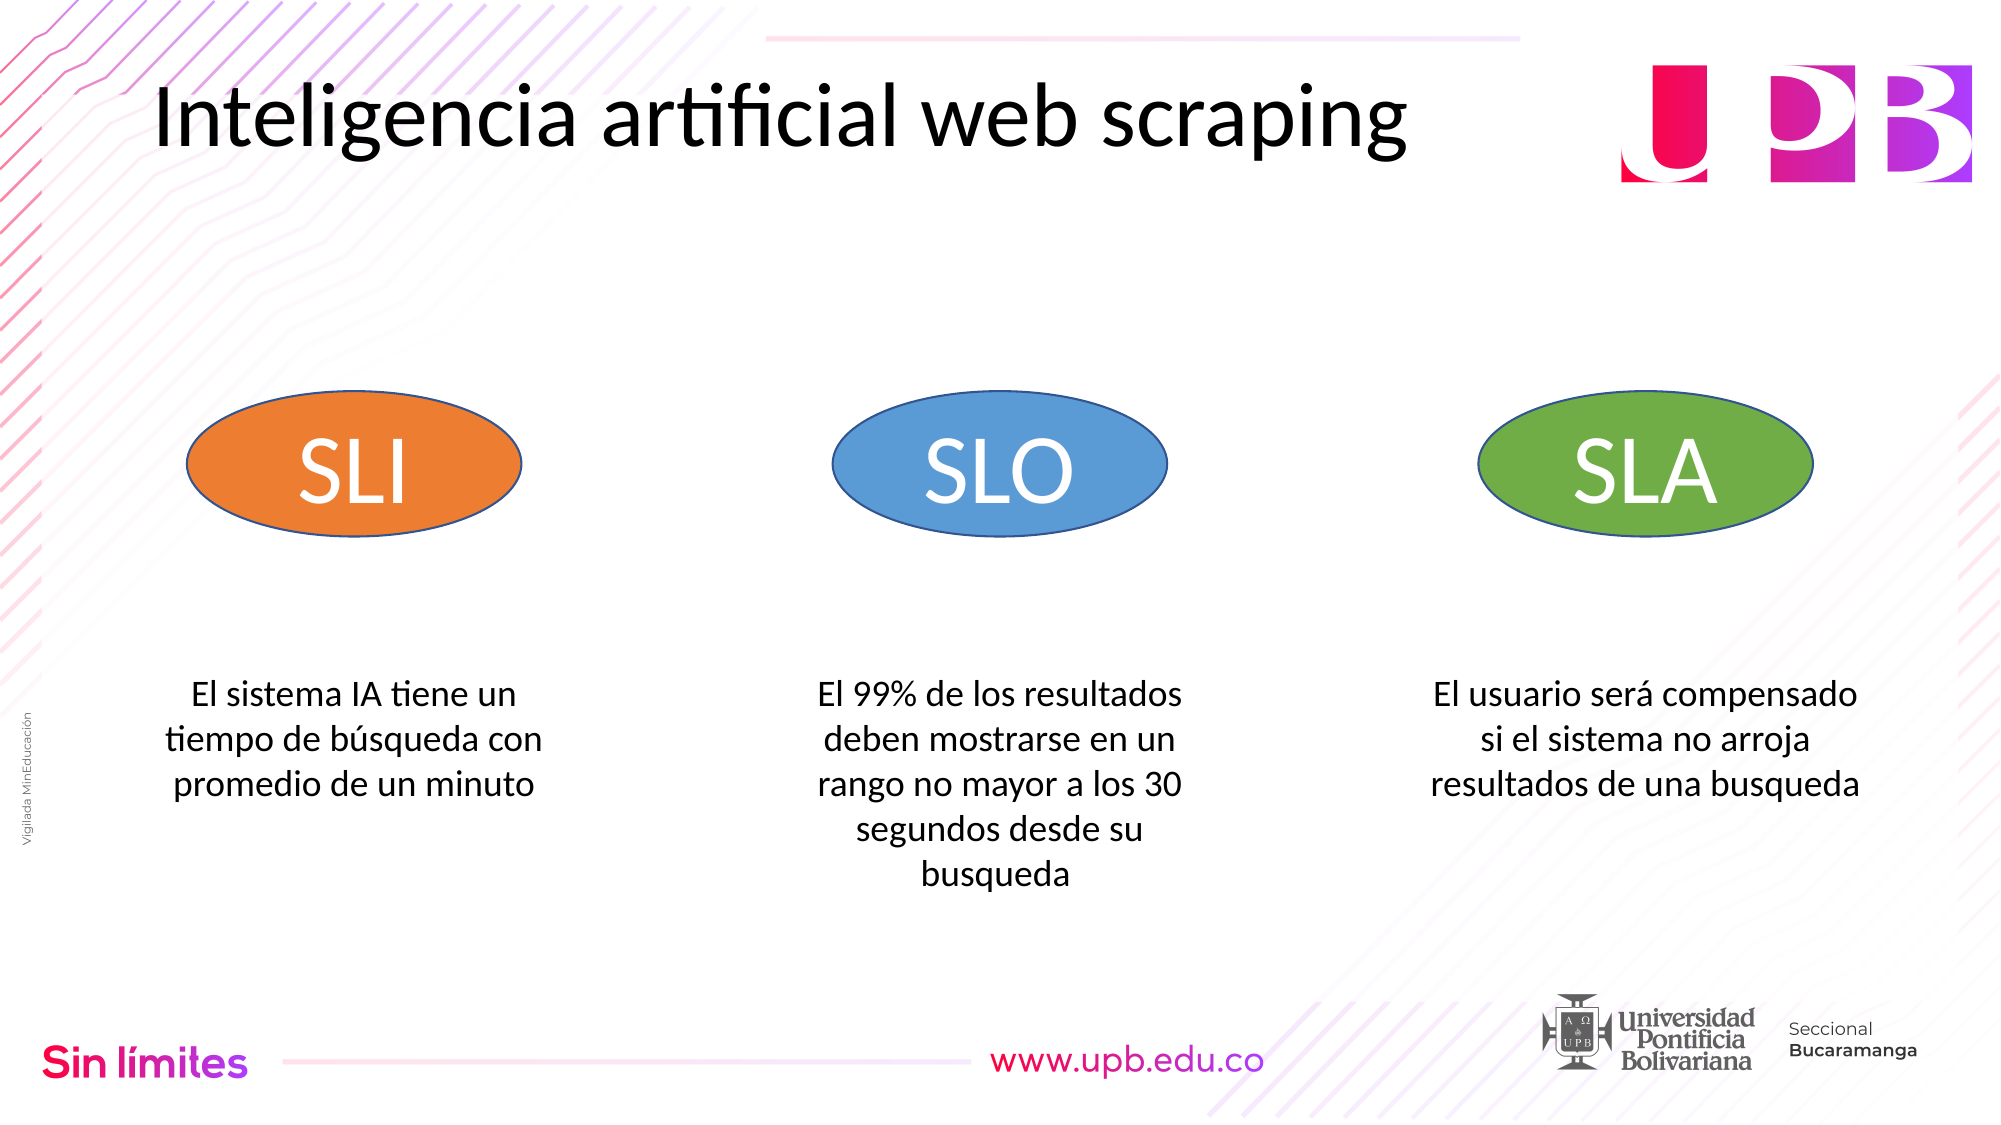

# Inteligencia artificial web scraping
SLI
SLO
SLA
El usuario será compensado si el sistema no arroja resultados de una busqueda
El 99% de los resultados deben mostrarse en un rango no mayor a los 30 segundos desde su busqueda
El sistema IA tiene un tiempo de búsqueda con promedio de un minuto